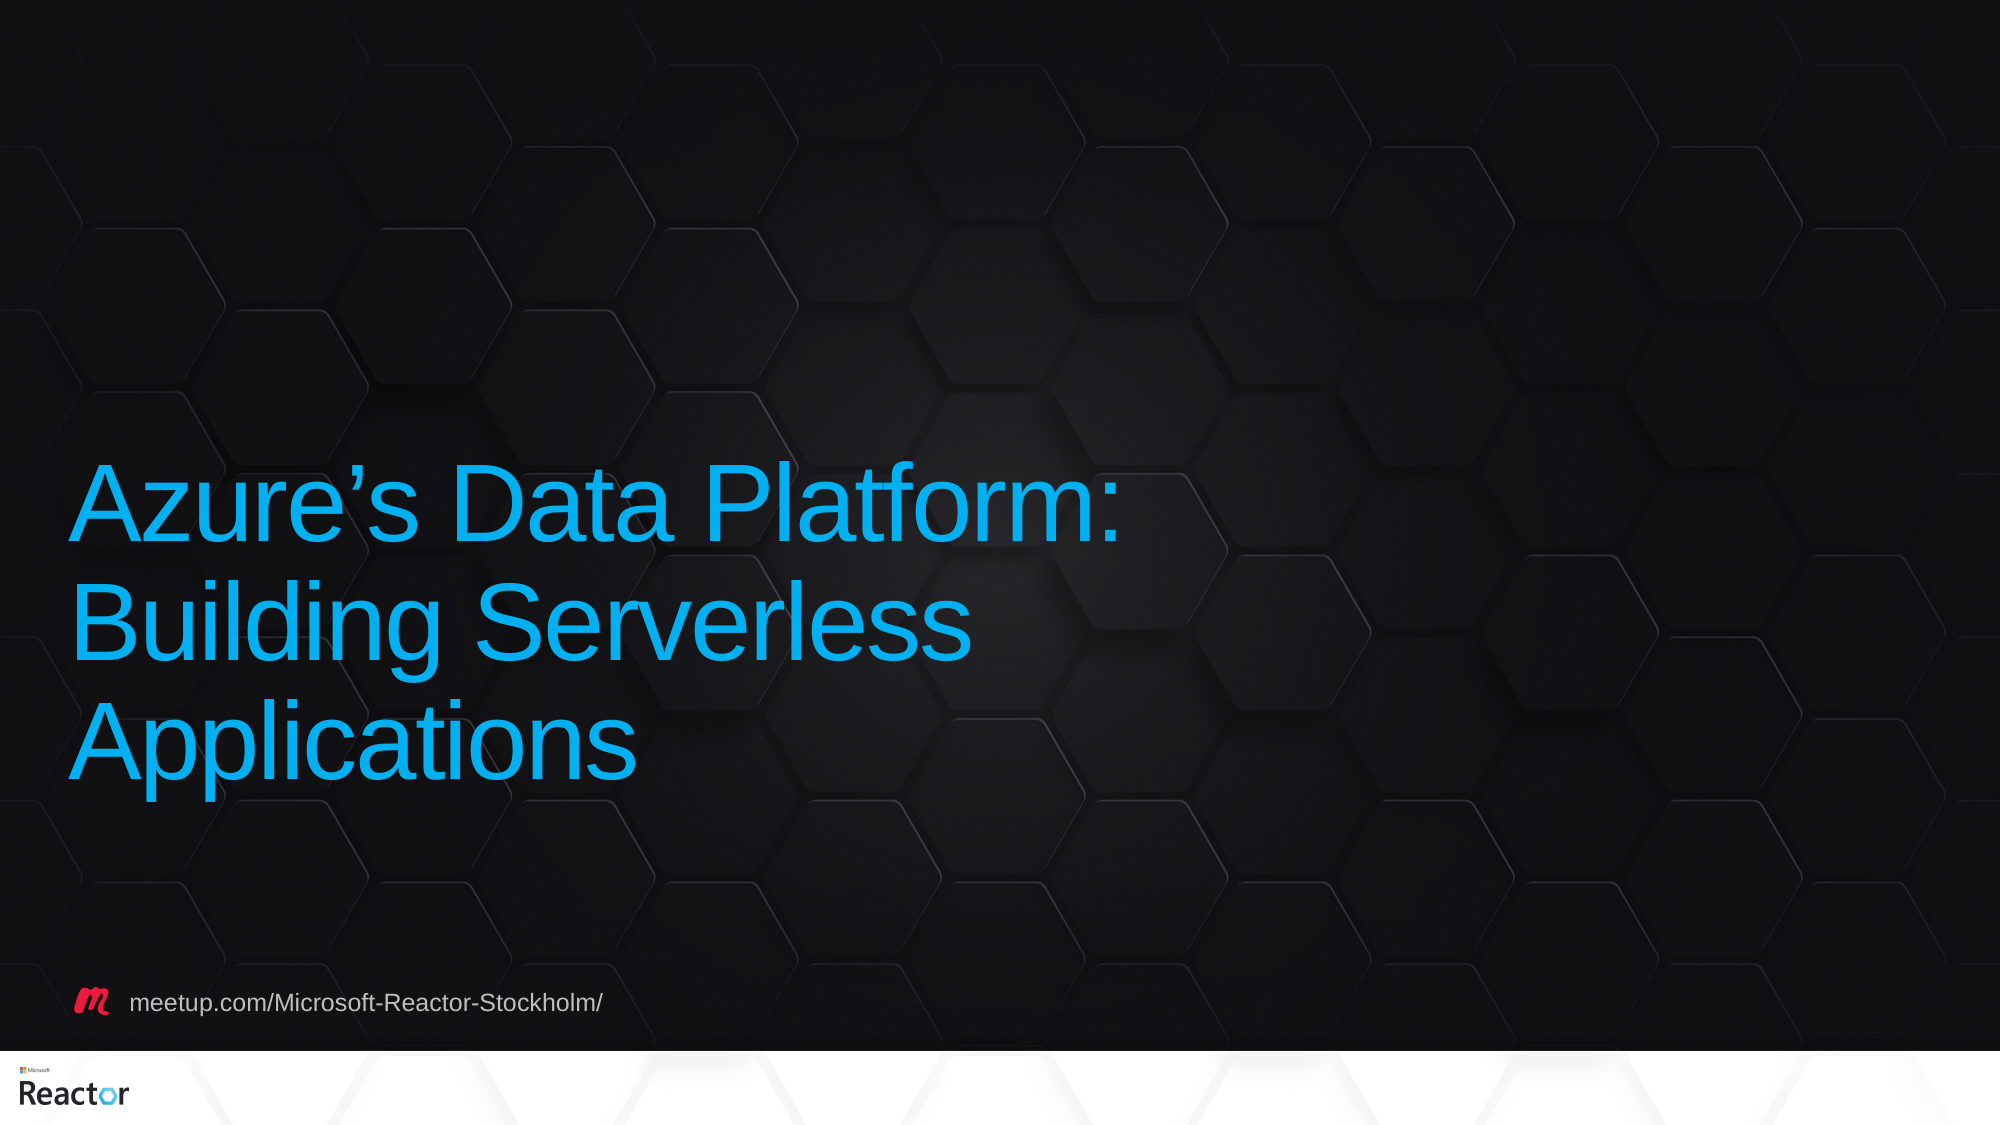

# Azure’s Data Platform: Building Serverless Applications